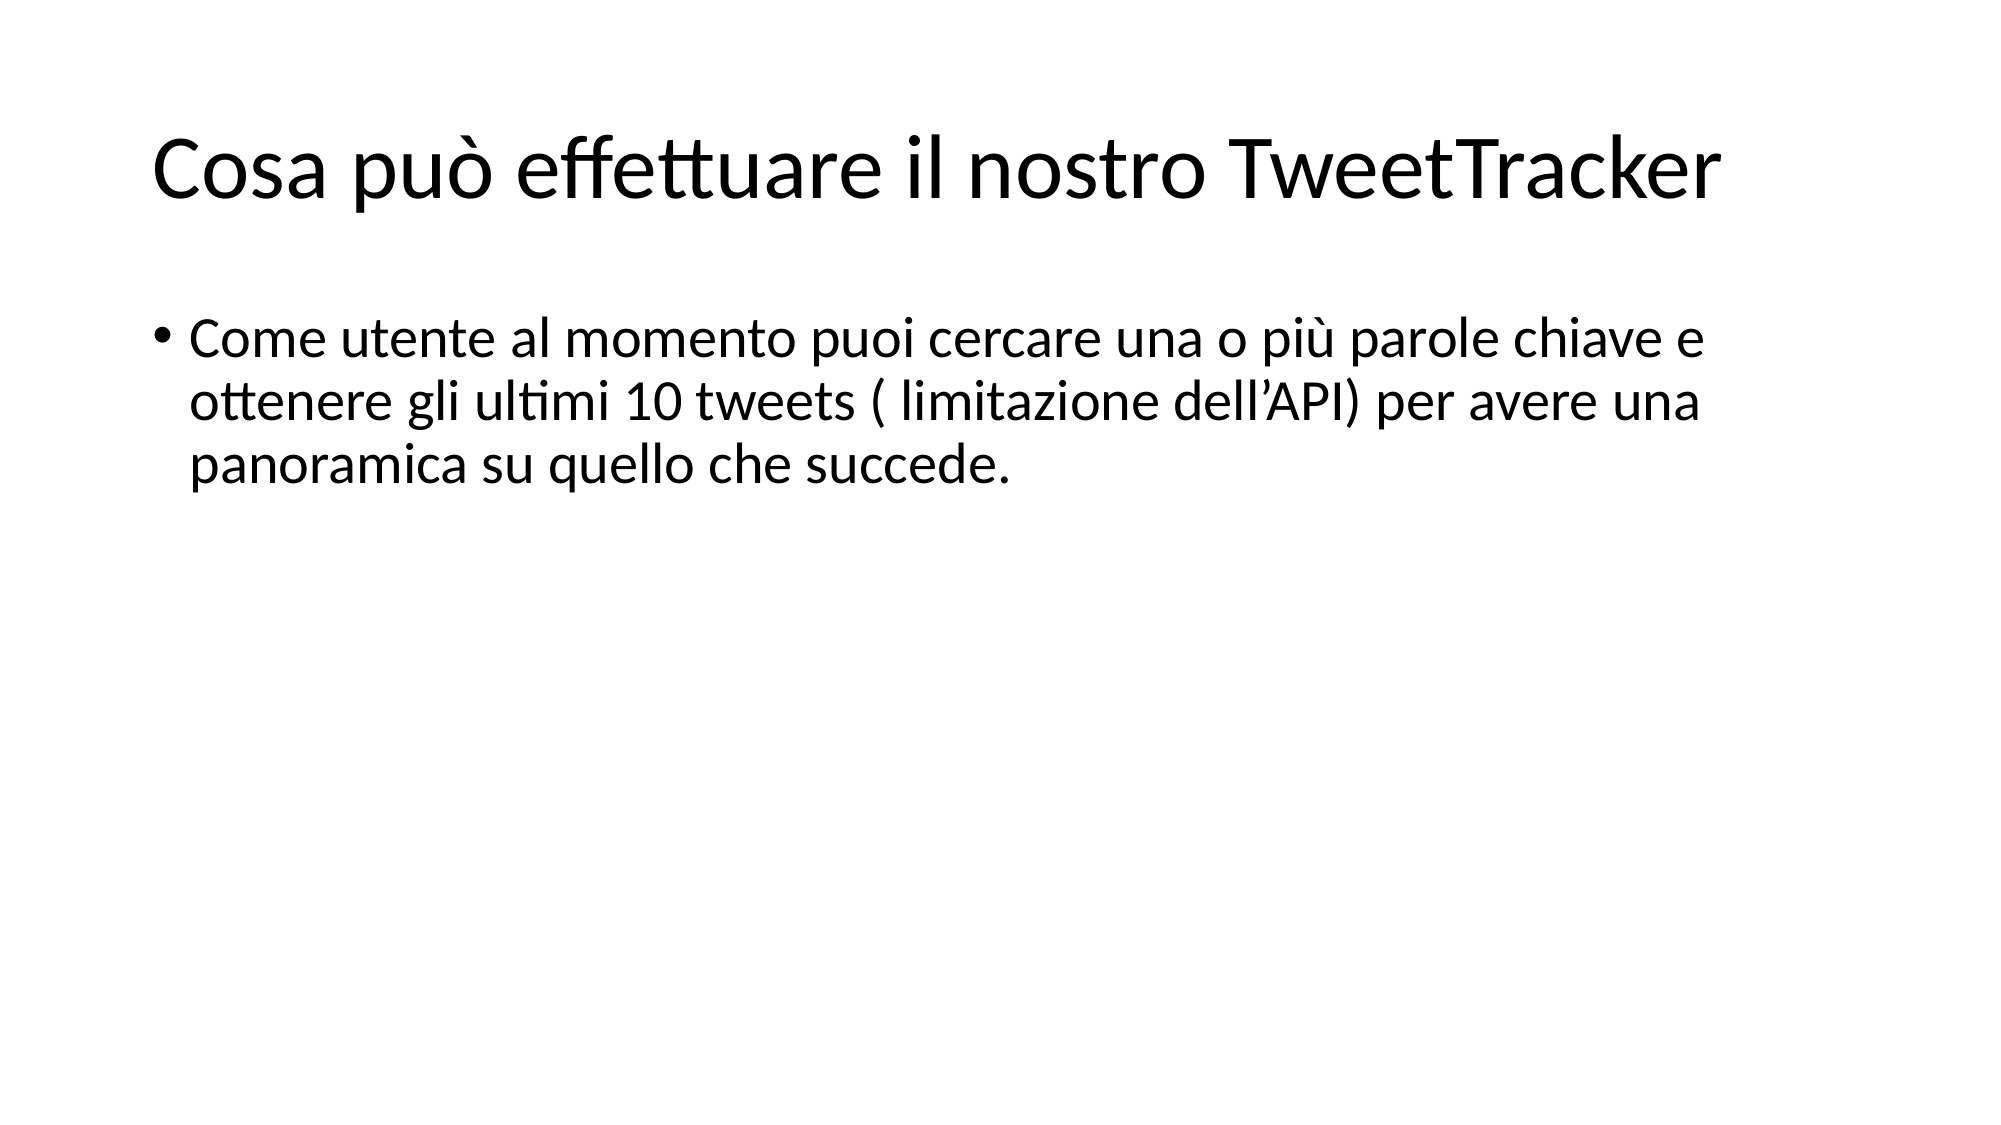

# Cosa può effettuare il nostro TweetTracker
Come utente al momento puoi cercare una o più parole chiave e ottenere gli ultimi 10 tweets ( limitazione dell’API) per avere una panoramica su quello che succede.